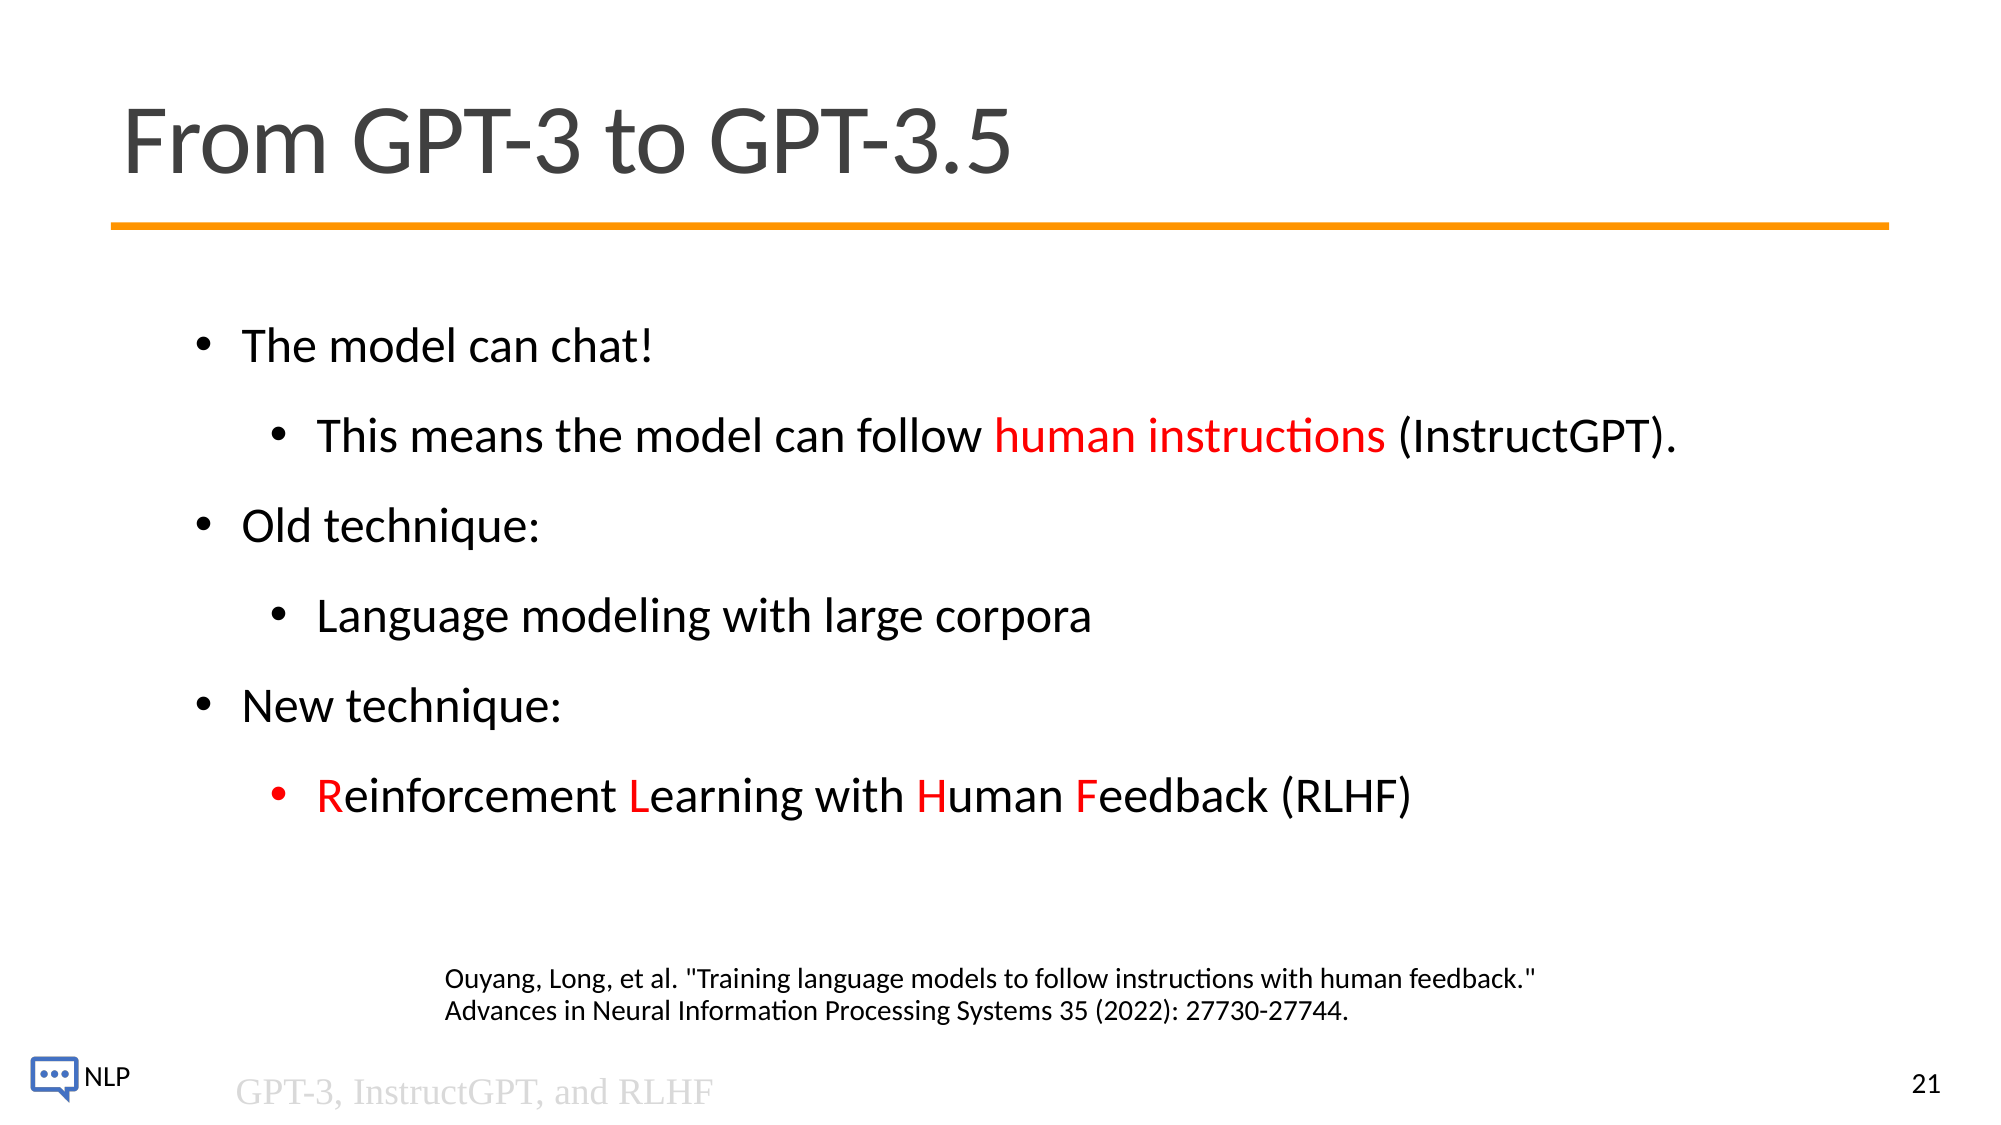

# From GPT-3 to GPT-3.5
The model can chat!
This means the model can follow human instructions (InstructGPT).
Old technique:
Language modeling with large corpora
New technique:
Reinforcement Learning with Human Feedback (RLHF)
Ouyang, Long, et al. "Training language models to follow instructions with human feedback." Advances in Neural Information Processing Systems 35 (2022): 27730-27744.
21
GPT-3, InstructGPT, and RLHF